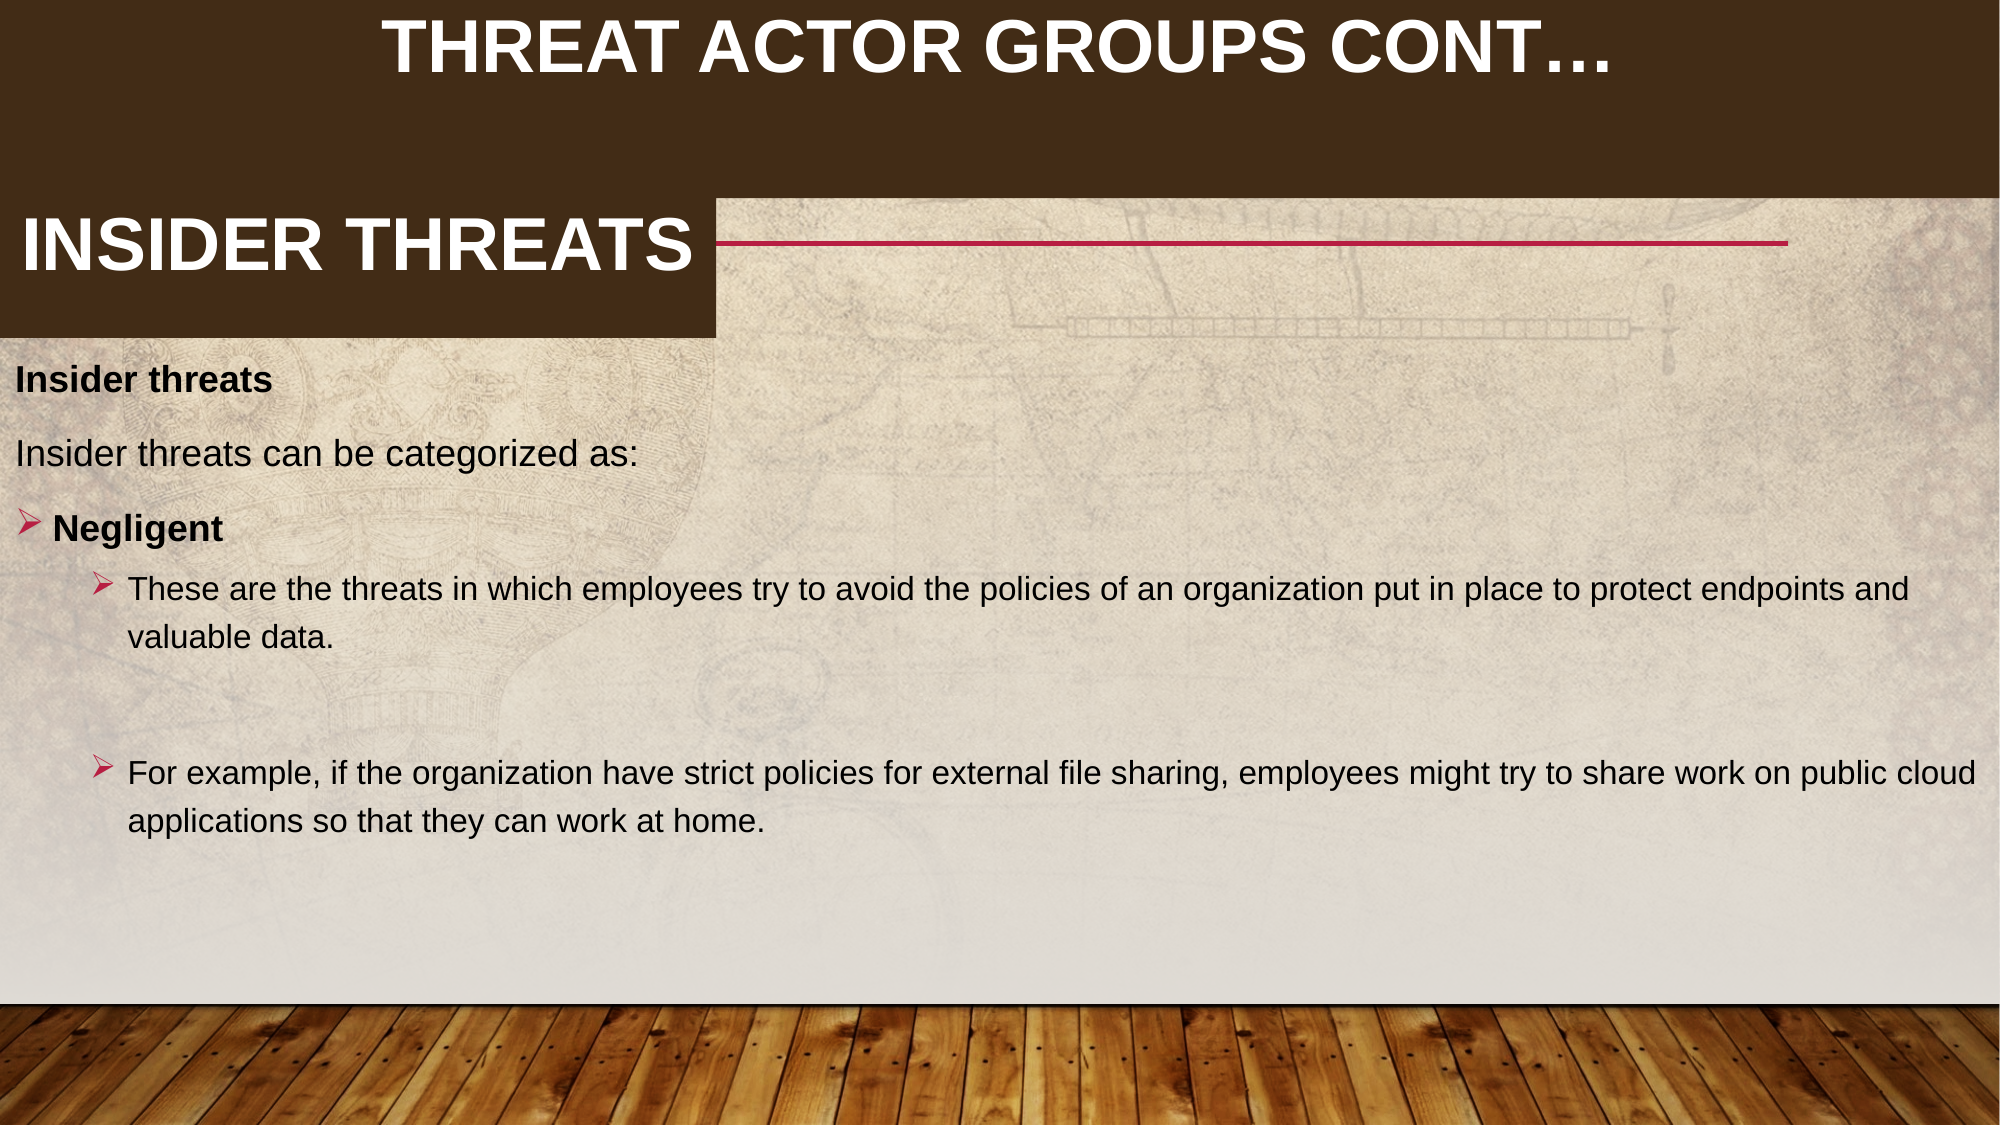

108
# Threat actor groups cont…
INSIDER THREATS
Insider threats
Insider threats can be categorized as:
Negligent
These are the threats in which employees try to avoid the policies of an organization put in place to protect endpoints and valuable data.

For example, if the organization have strict policies for external file sharing, employees might try to share work on public cloud applications so that they can work at home.